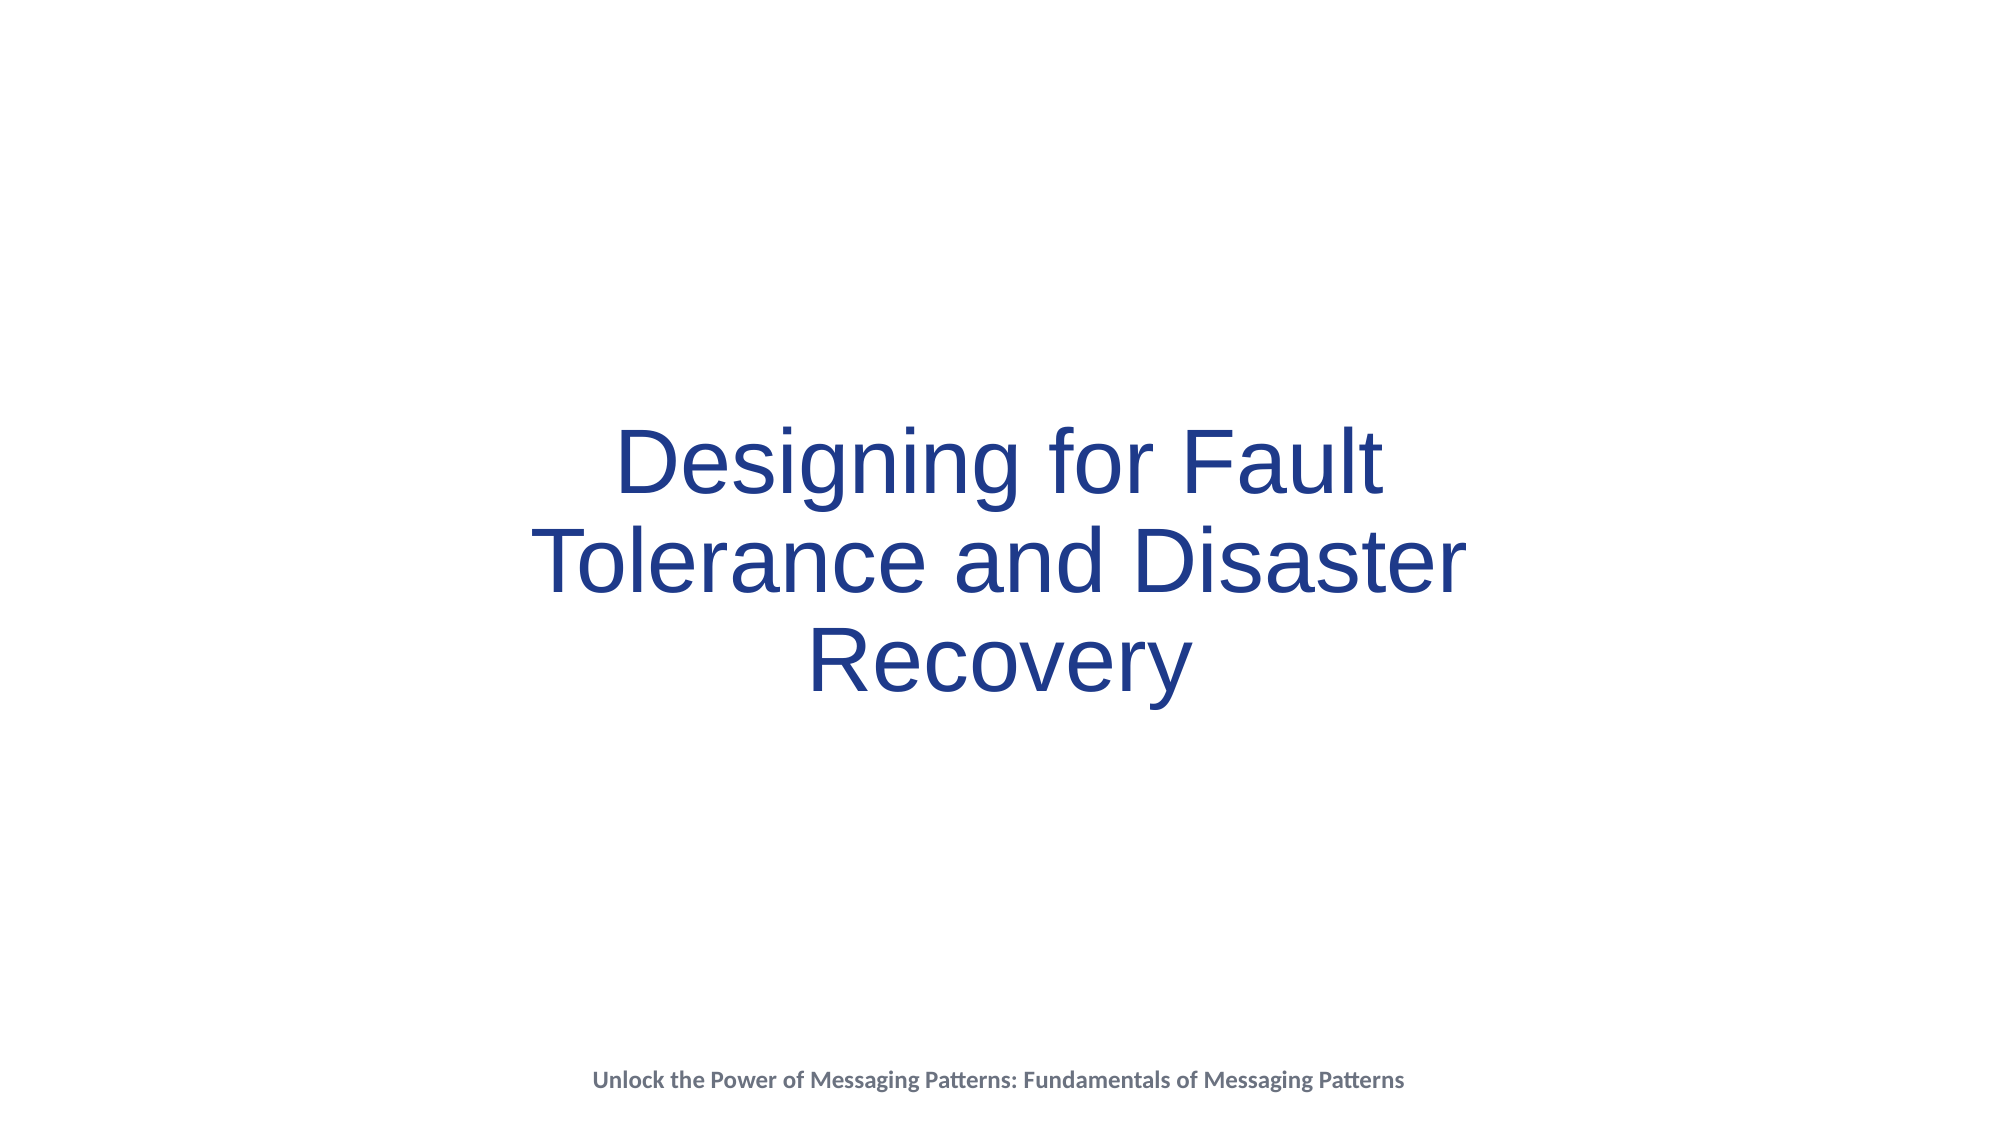

# Designing for Fault Tolerance and Disaster Recovery